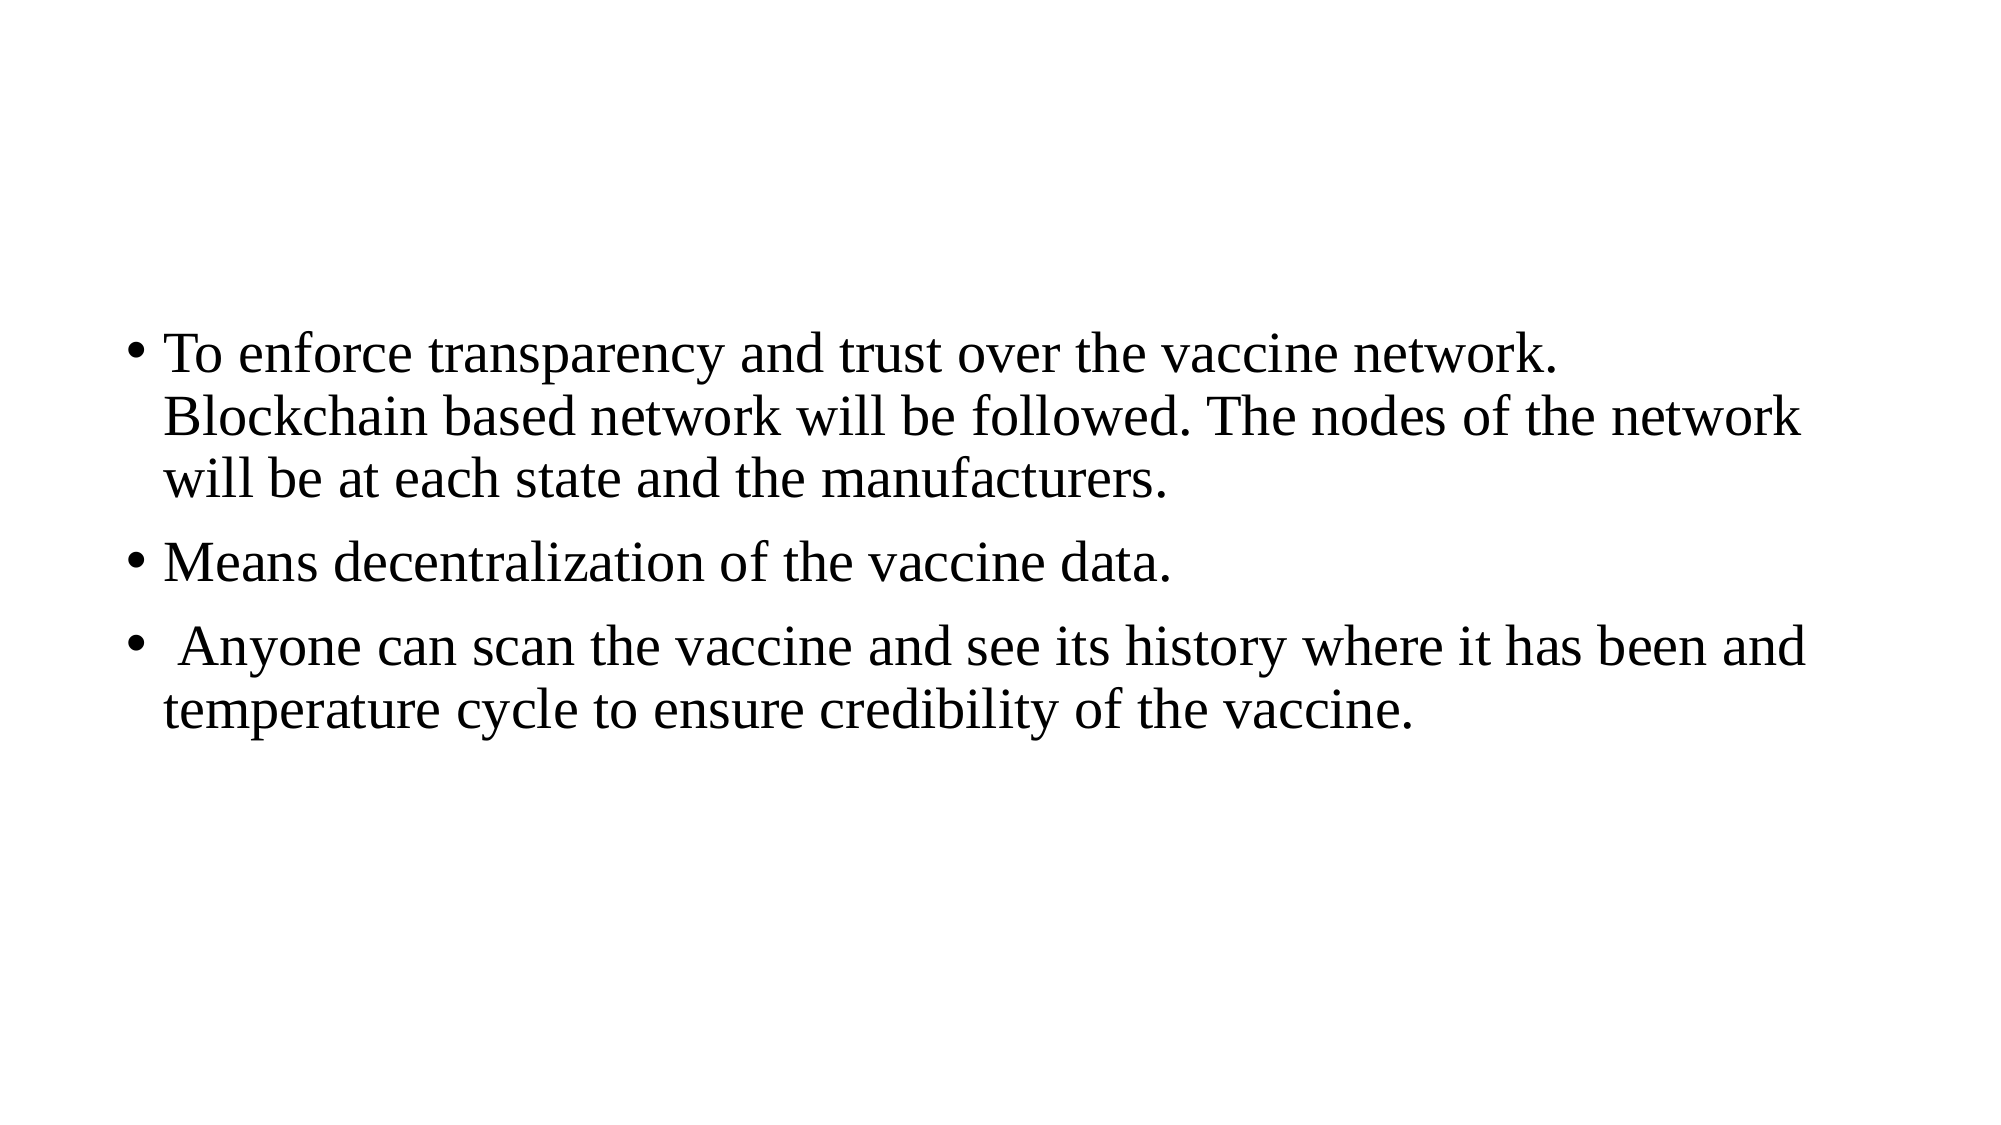

To enforce transparency and trust over the vaccine network. Blockchain based network will be followed. The nodes of the network will be at each state and the manufacturers.
Means decentralization of the vaccine data.
 Anyone can scan the vaccine and see its history where it has been and temperature cycle to ensure credibility of the vaccine.